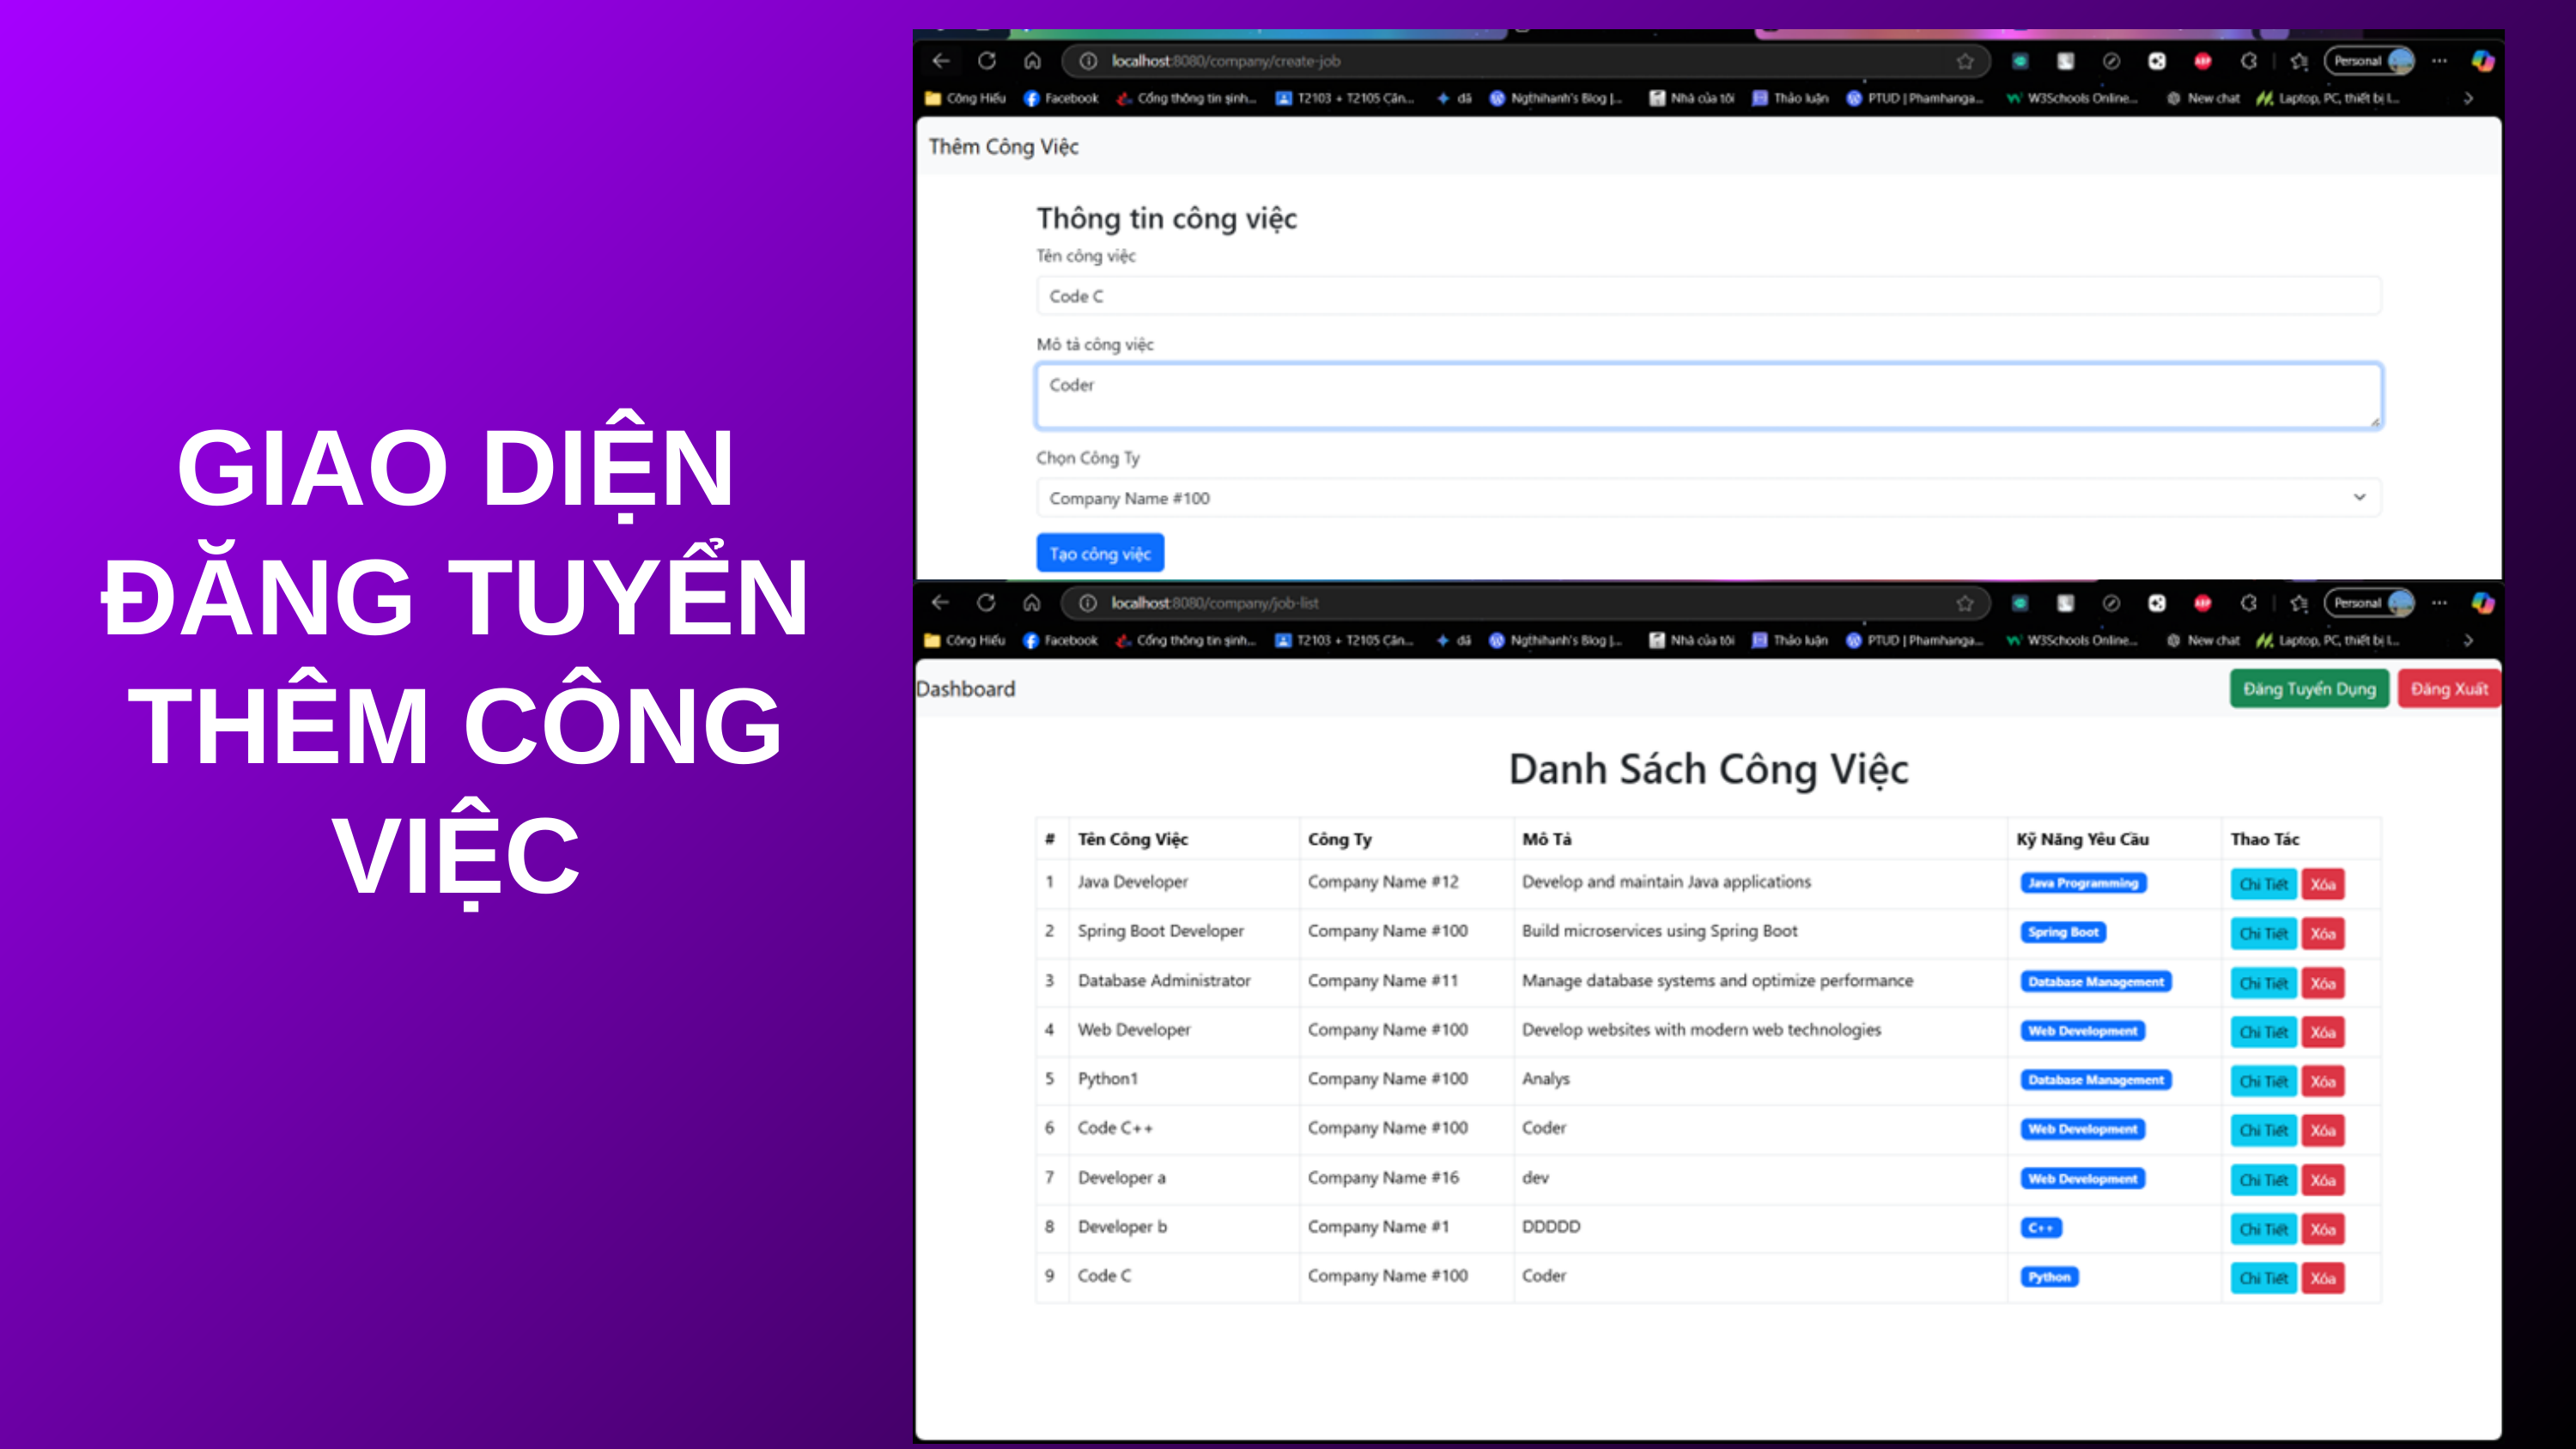

GIAO DIỆN ĐĂNG TUYỂN THÊM CÔNG VIỆC